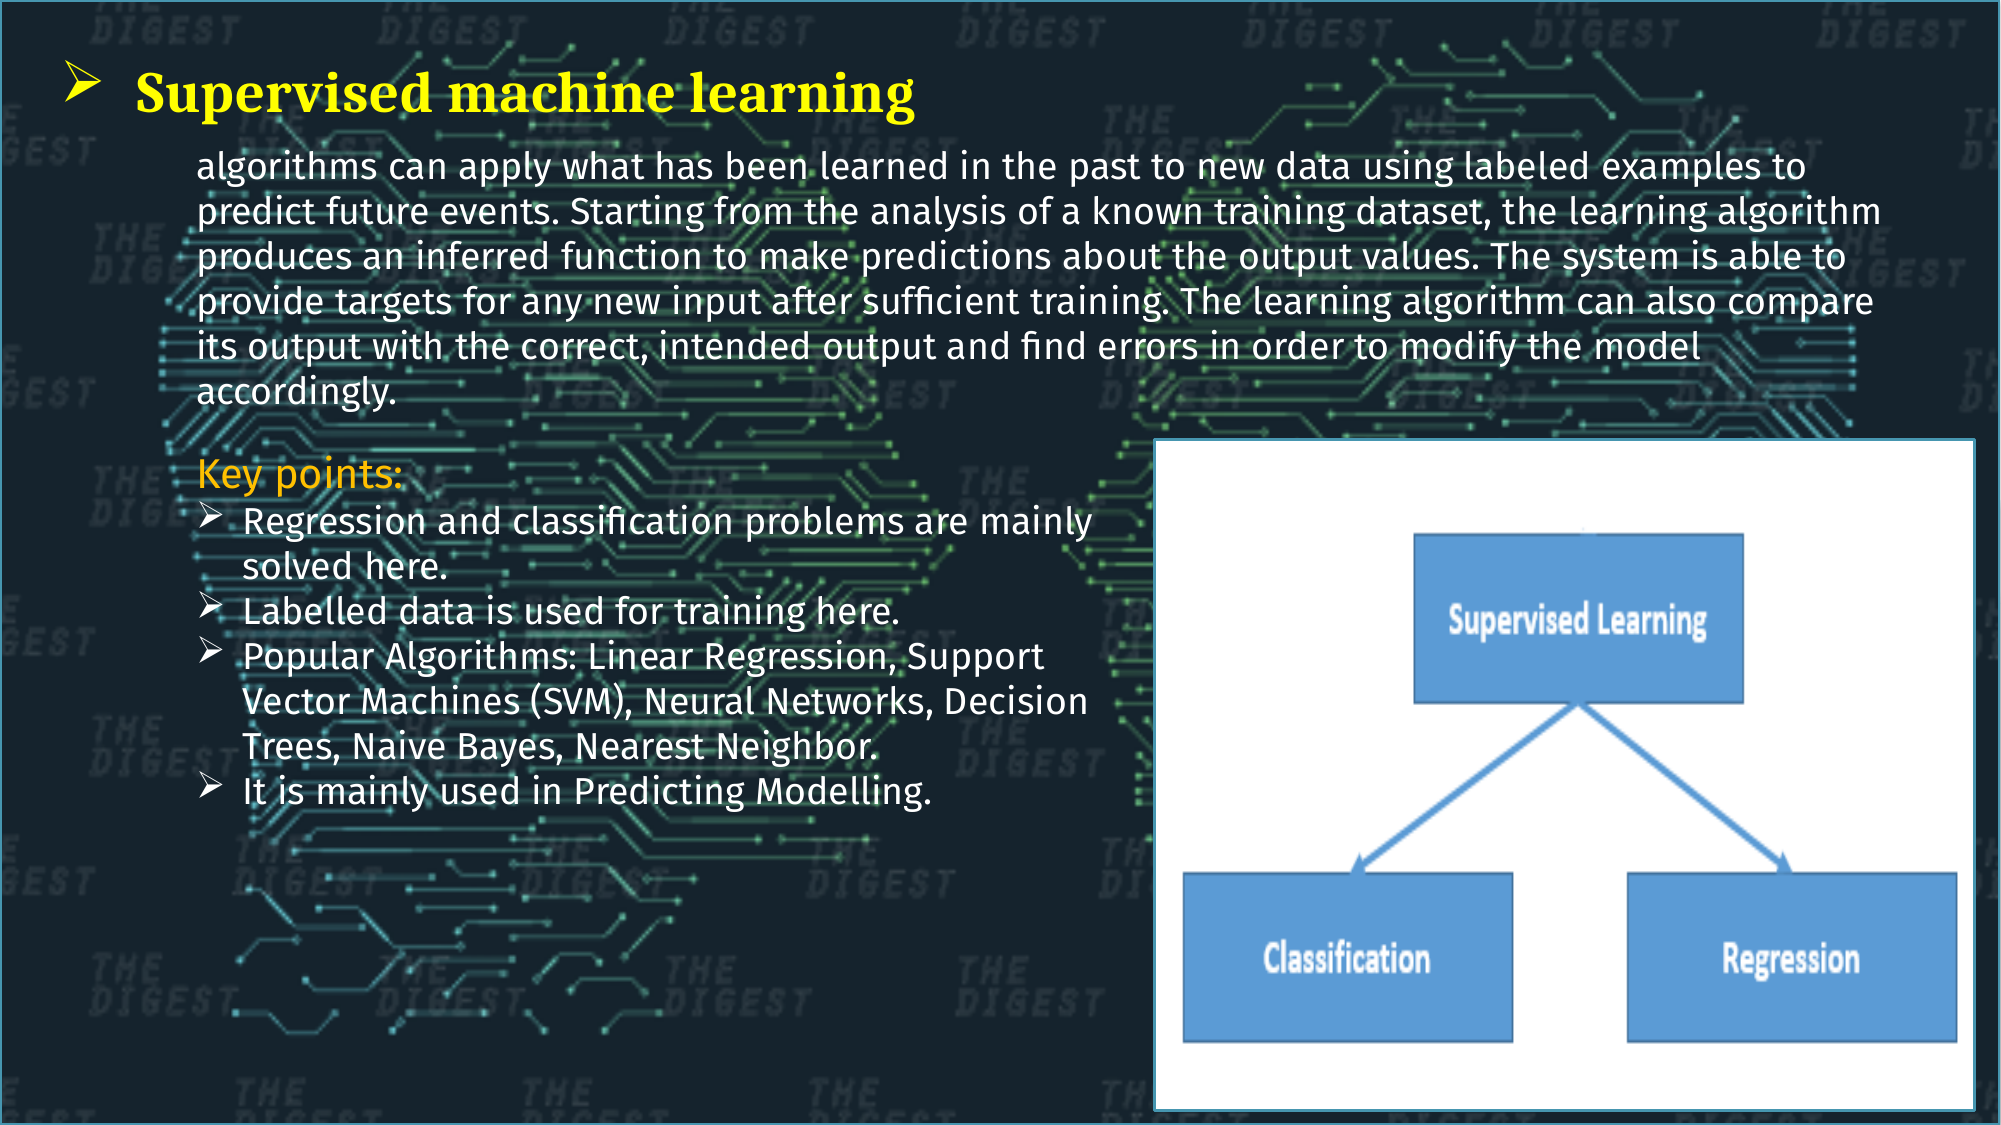

Supervised machine learning

algorithms can apply what has been learned in the past to new data using labeled examples to predict future events. Starting from the analysis of a known training dataset, the learning algorithm produces an inferred function to make predictions about the output values. The system is able to provide targets for any new input after sufficient training. The learning algorithm can also compare its output with the correct, intended output and find errors in order to modify the model accordingly.
Key points:
Regression and classification problems are mainly solved here.
Labelled data is used for training here.
Popular Algorithms: Linear Regression, Support Vector Machines (SVM), Neural Networks, Decision Trees, Naive Bayes, Nearest Neighbor.
It is mainly used in Predicting Modelling.